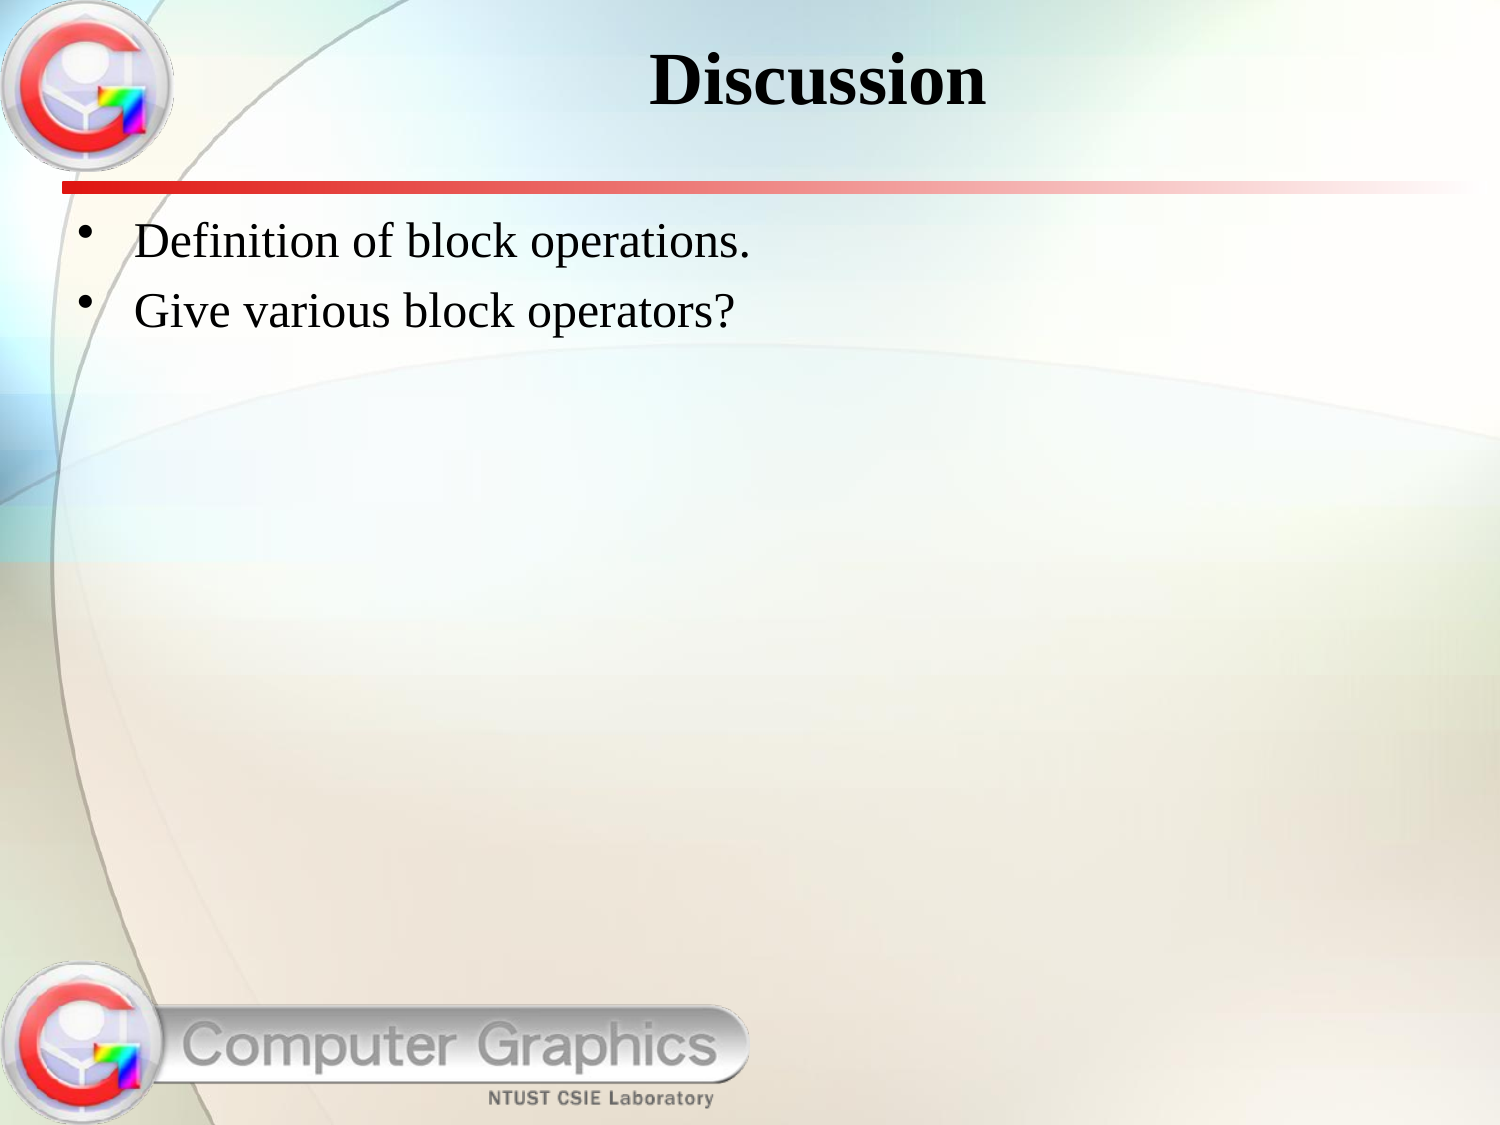

# Discussion
Definition of block operations.
Give various block operators?